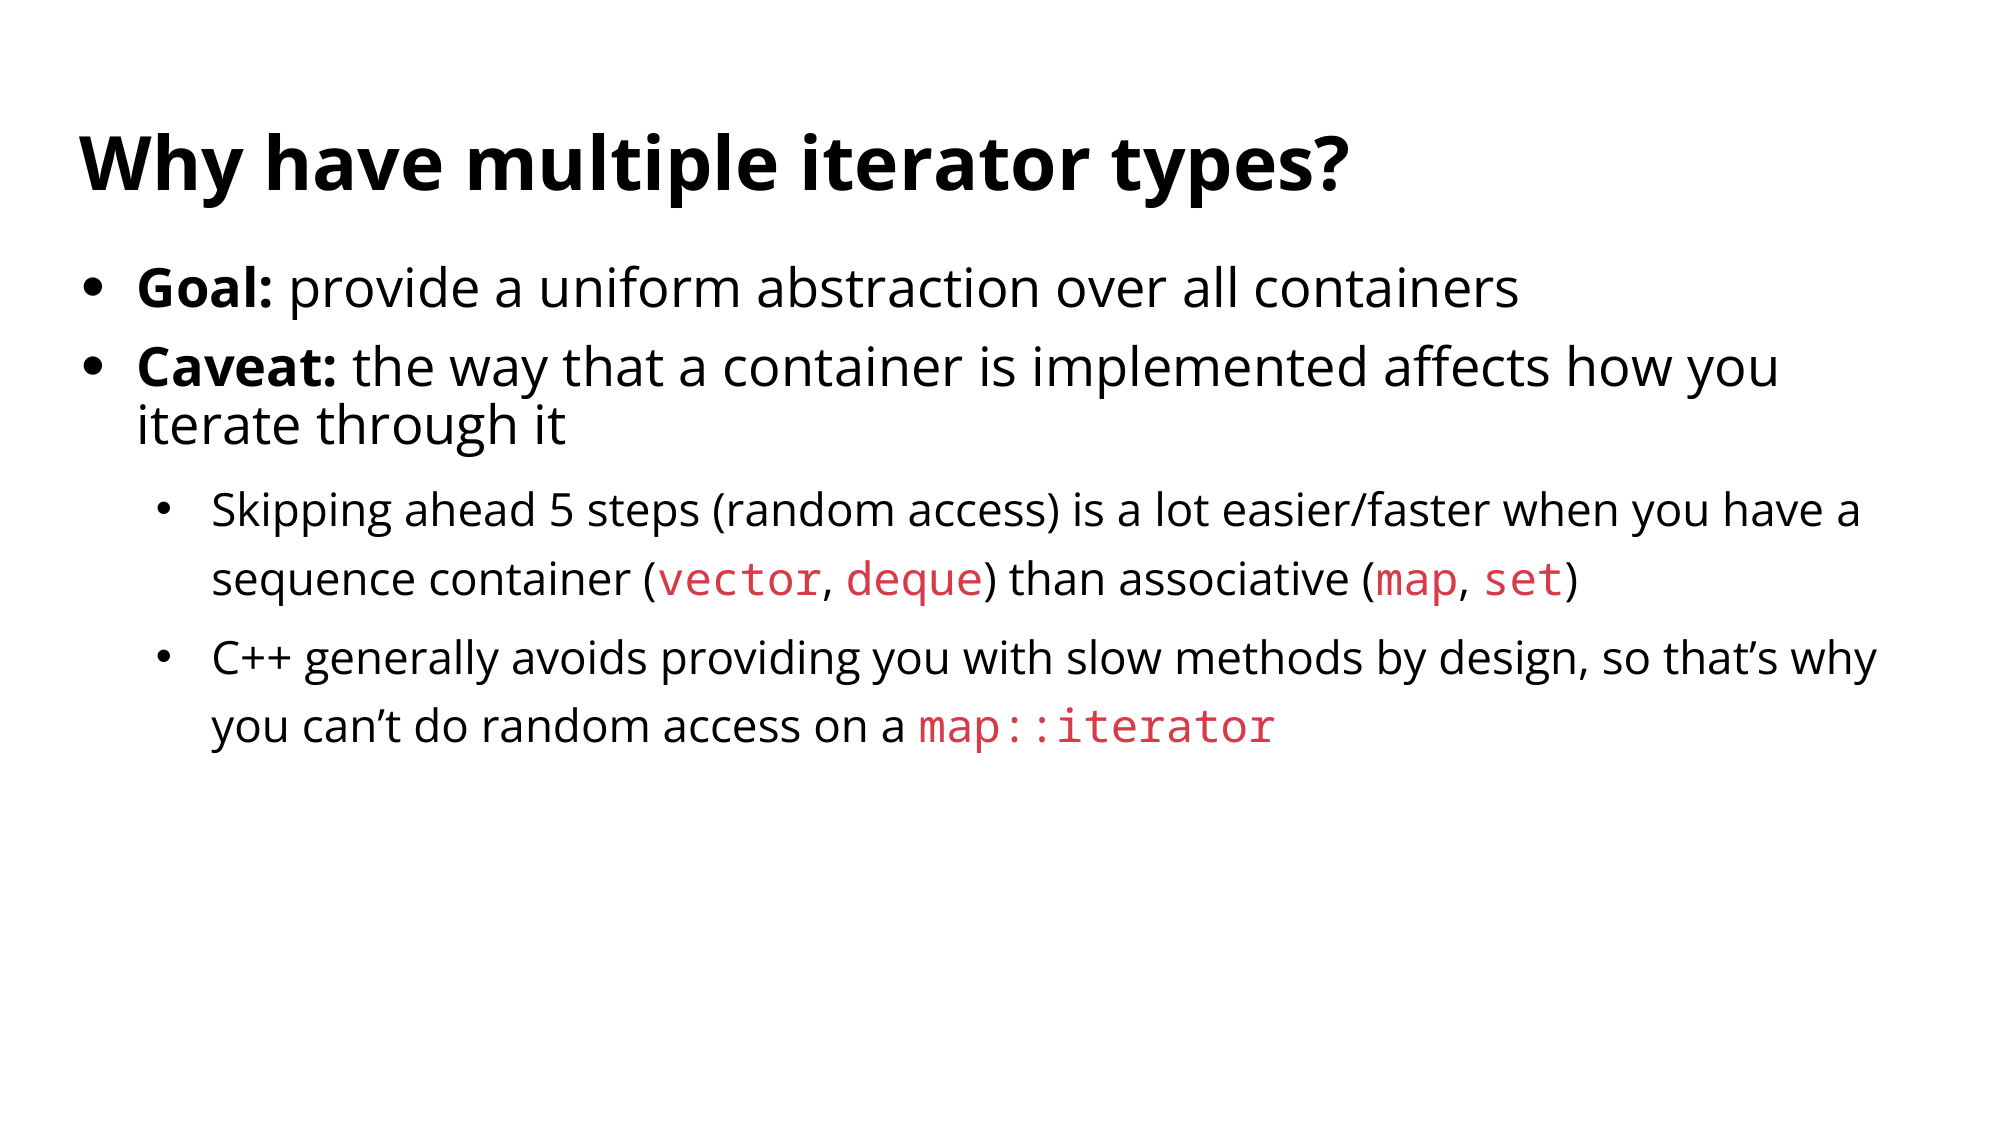

# Why have multiple iterator types?
Goal: provide a uniform abstraction over all containers
Caveat: the way that a container is implemented affects how you iterate through it
Skipping ahead 5 steps (random access) is a lot easier/faster when you have a sequence container (vector, deque) than associative (map, set)
C++ generally avoids providing you with slow methods by design, so that’s why you can’t do random access on a map::iterator